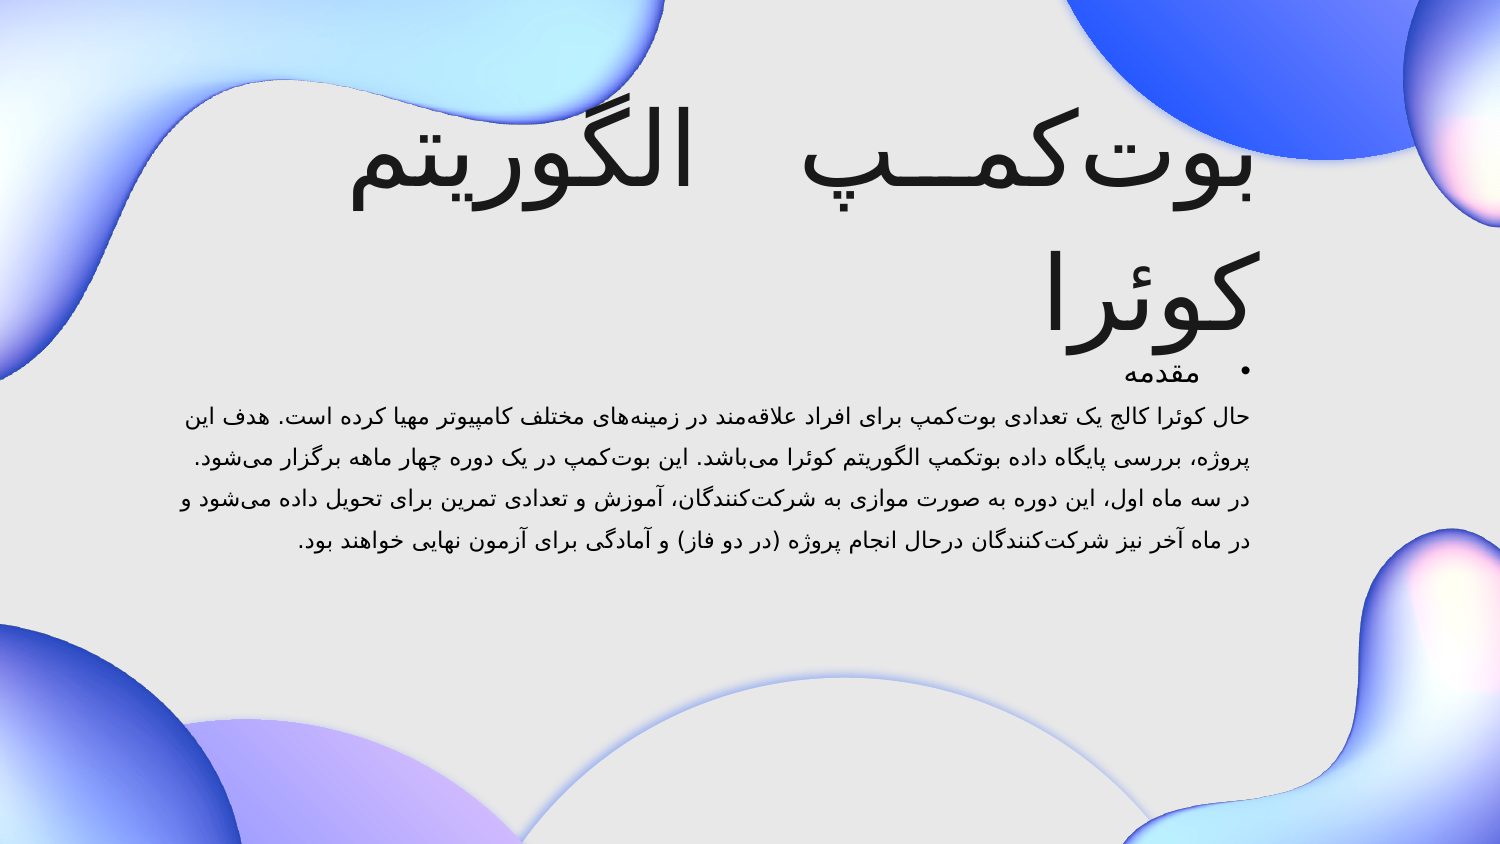

بوت‌کمپ الگوریتم کوئرا
مقدمه
	حال کوئرا کالج یک تعدادی بوت‌کمپ برای افراد علاقه‌مند در زمینه‌های مختلف کامپیوتر مهیا کرده است. هدف این پروژه، بررسی پایگاه داده بوتکمپ الگوریتم کوئرا می‌باشد. این بوت‌کمپ در یک دوره چهار ماهه برگزار می‌شود. در سه ماه اول، این دوره به صورت موازی به شرکت‌کنندگان، آموزش و تعدادی تمرین برای تحویل داده می‌شود و در ماه آخر نیز شرکت‌کنندگان درحال انجام پروژه (در دو فاز) و آمادگی برای آزمون نهایی خواهند بود.